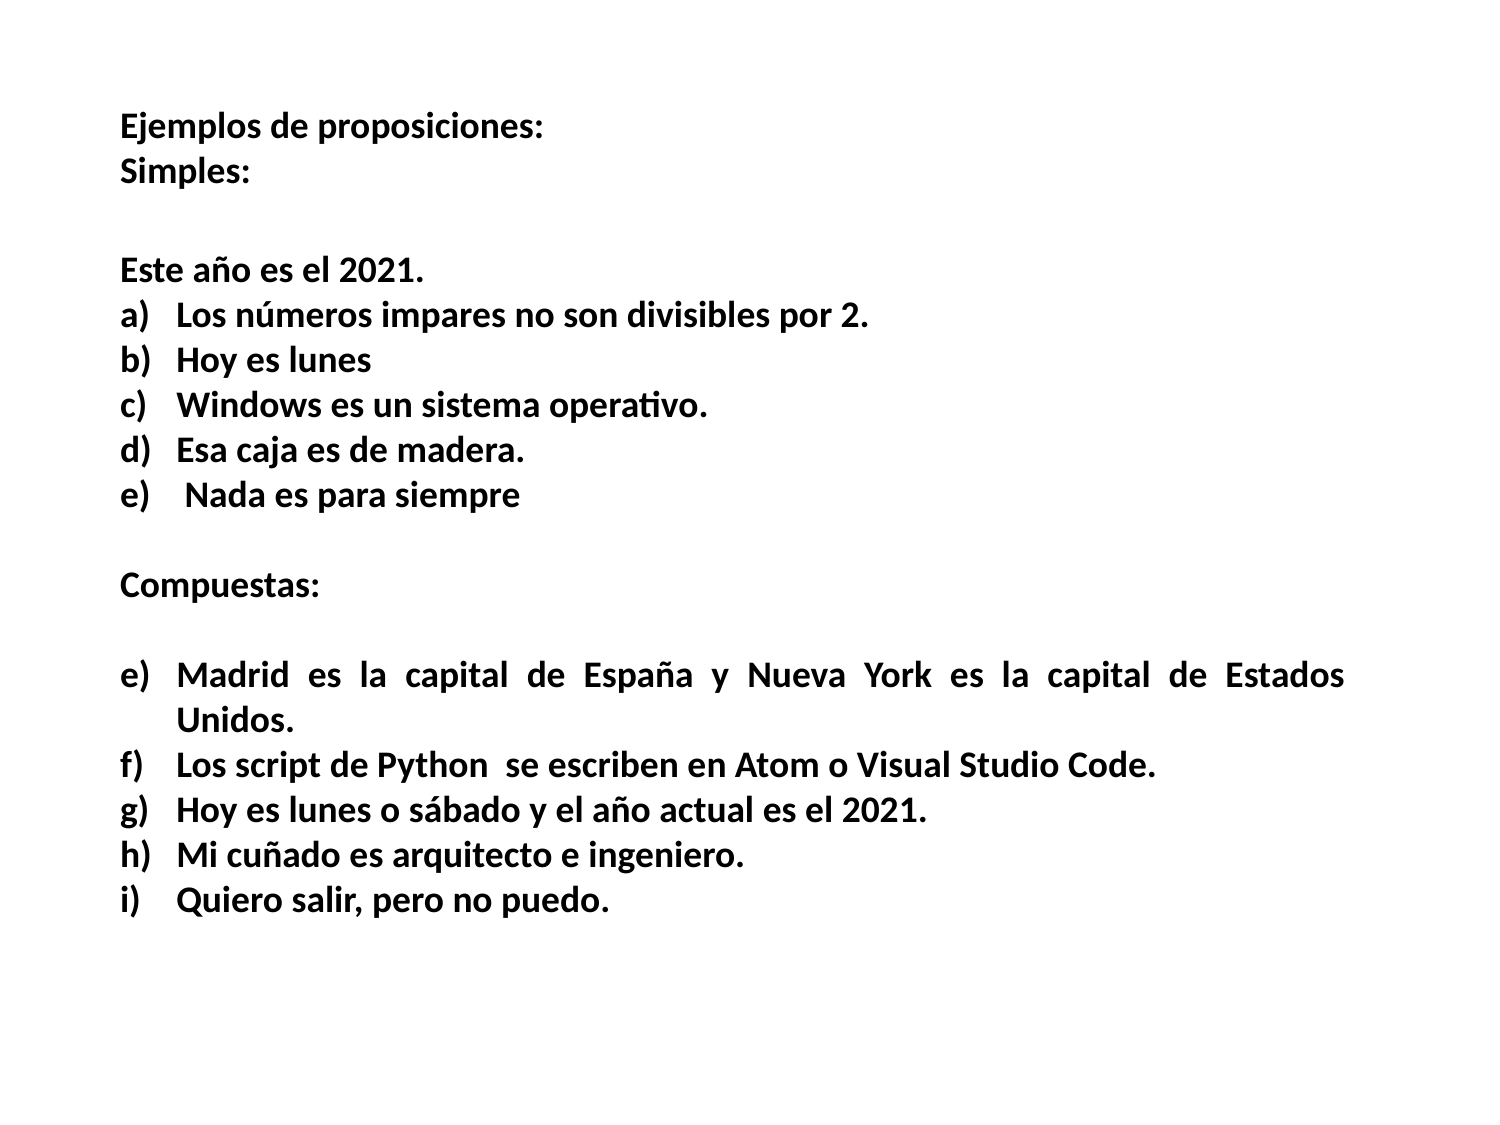

Ejemplos de proposiciones:
Simples:
Este año es el 2021.
Los números impares no son divisibles por 2.
Hoy es lunes
Windows es un sistema operativo.
Esa caja es de madera.
e)    Nada es para siempre

Compuestas:

Madrid es la capital de España y Nueva York es la capital de Estados Unidos.
Los script de Python  se escriben en Atom o Visual Studio Code.
Hoy es lunes o sábado y el año actual es el 2021.
Mi cuñado es arquitecto e ingeniero.
Quiero salir, pero no puedo.